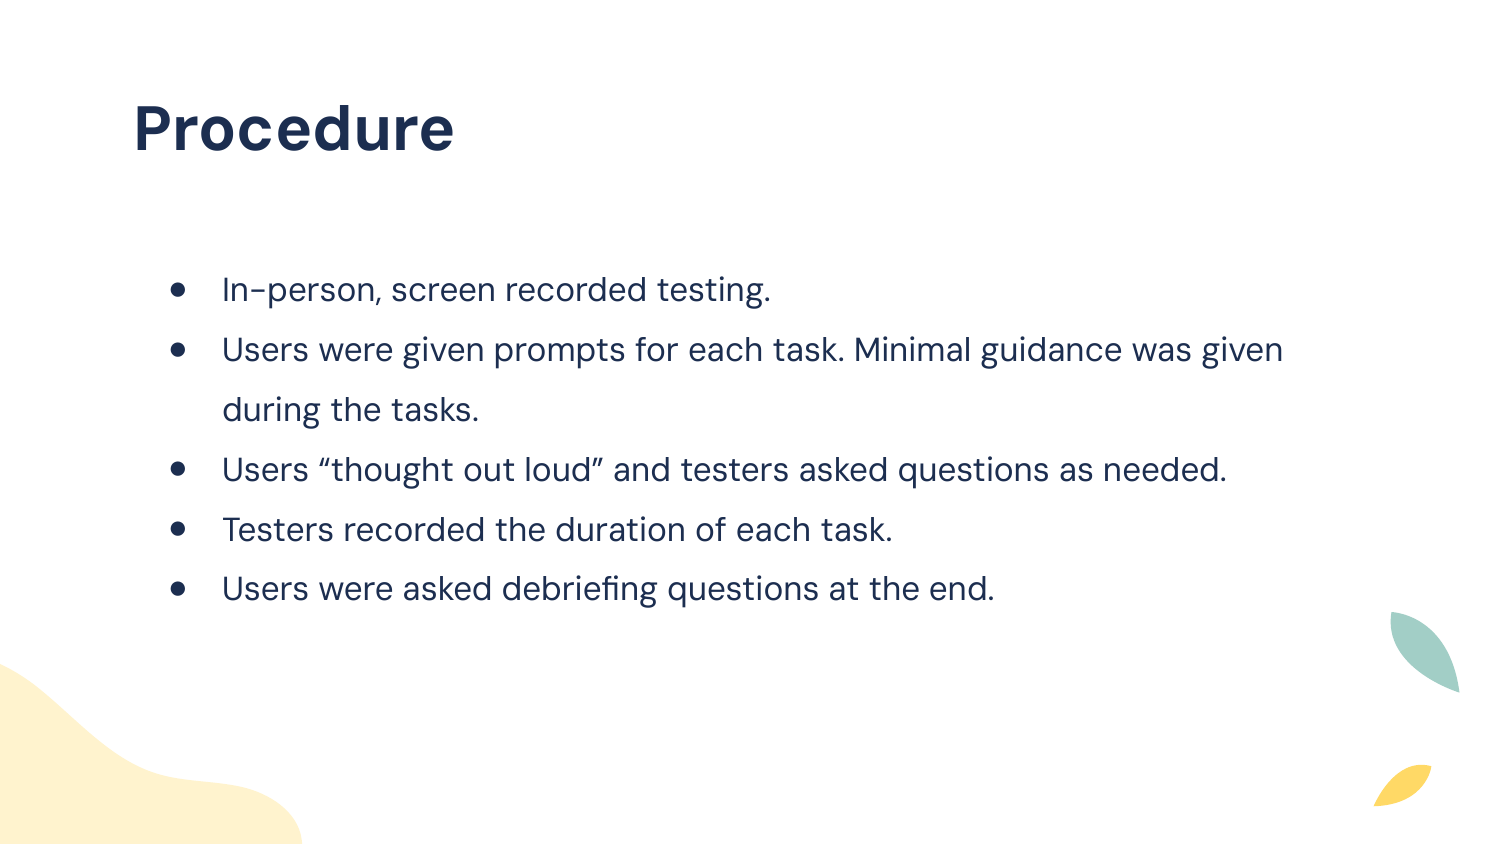

# Procedure

In-person, screen recorded testing.
Users were given prompts for each task. Minimal guidance was given during the tasks.
Users “thought out loud” and testers asked questions as needed.
Testers recorded the duration of each task.
Users were asked debriefing questions at the end.